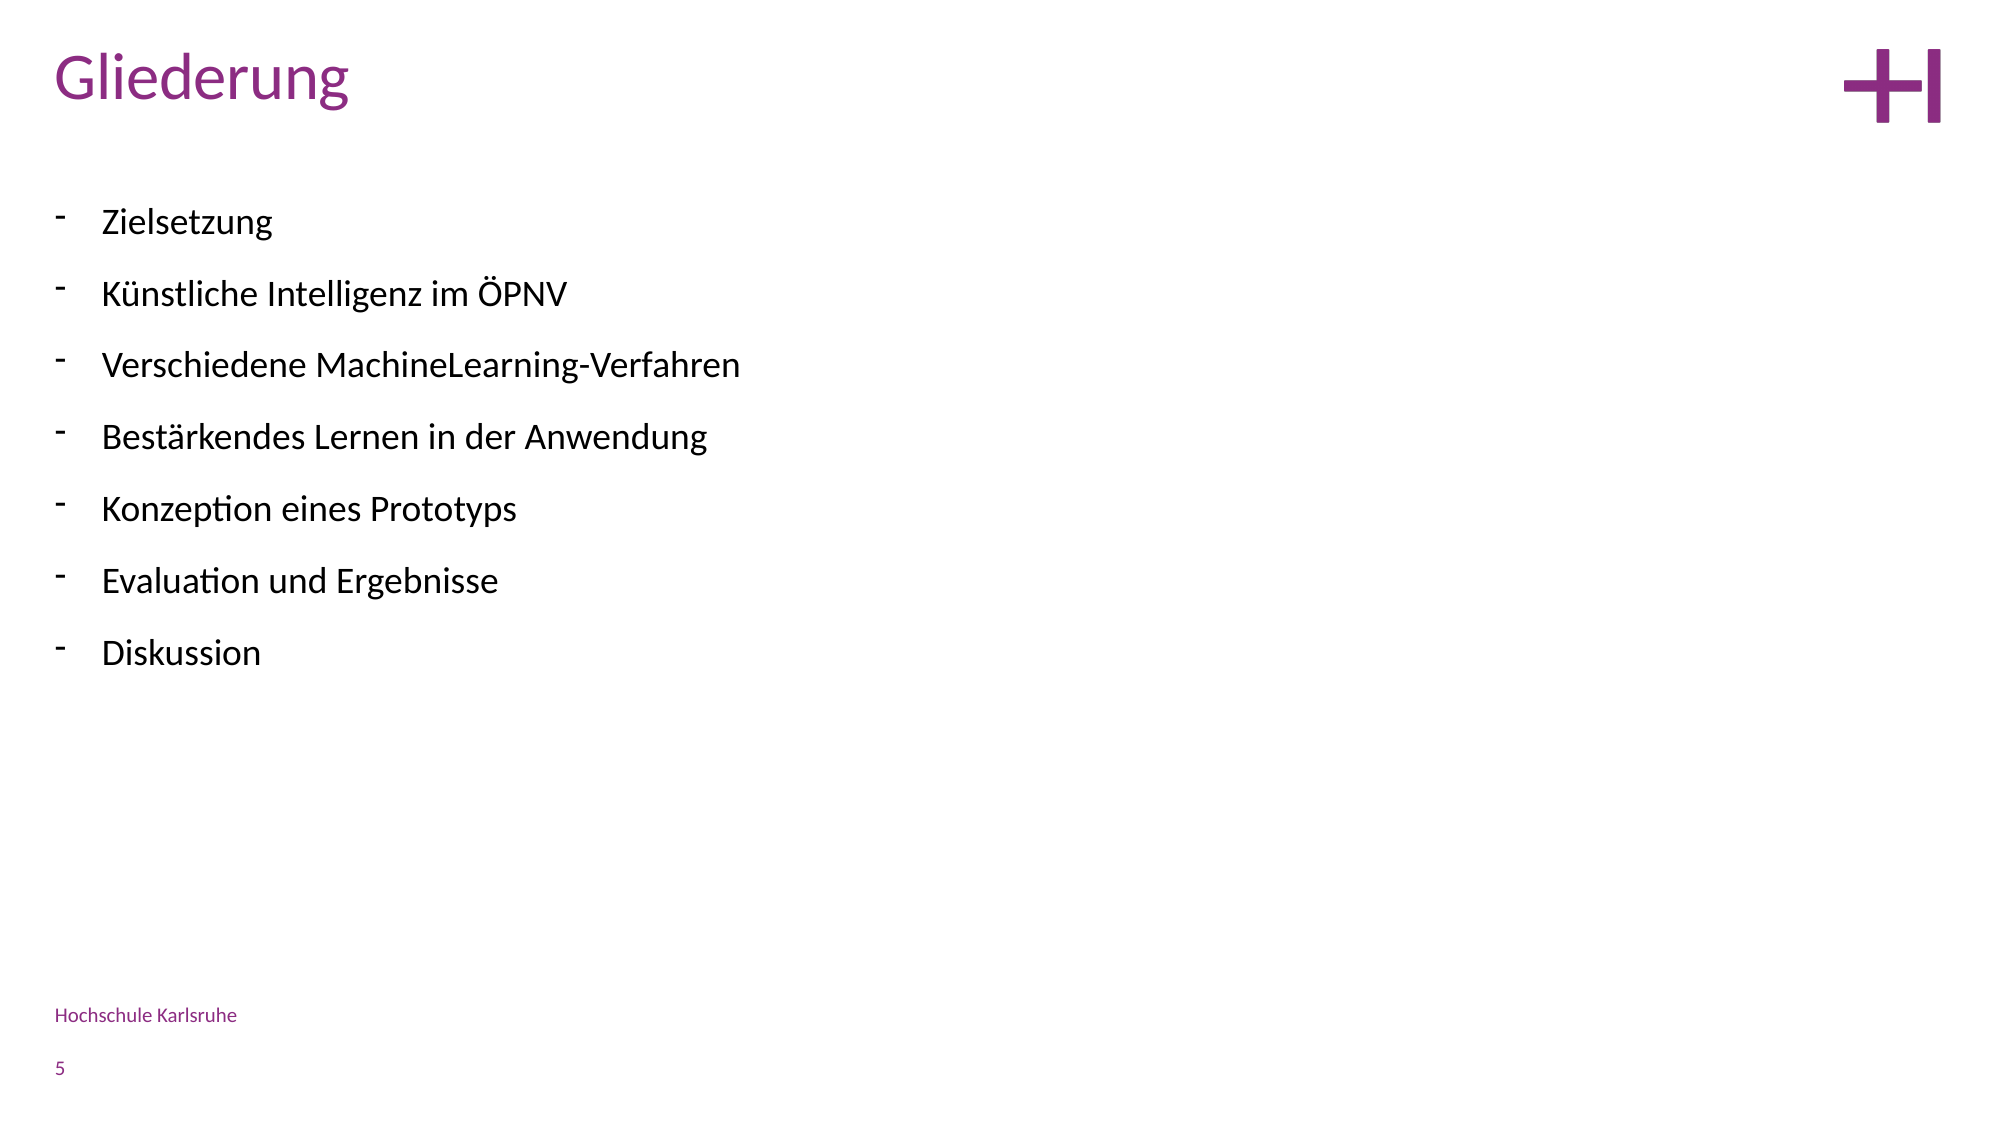

Gliederung
Zielsetzung
Künstliche Intelligenz im ÖPNV
Verschiedene MachineLearning-Verfahren
Bestärkendes Lernen in der Anwendung
Konzeption eines Prototyps
Evaluation und Ergebnisse
Diskussion

Hochschule Karlsruhe
5